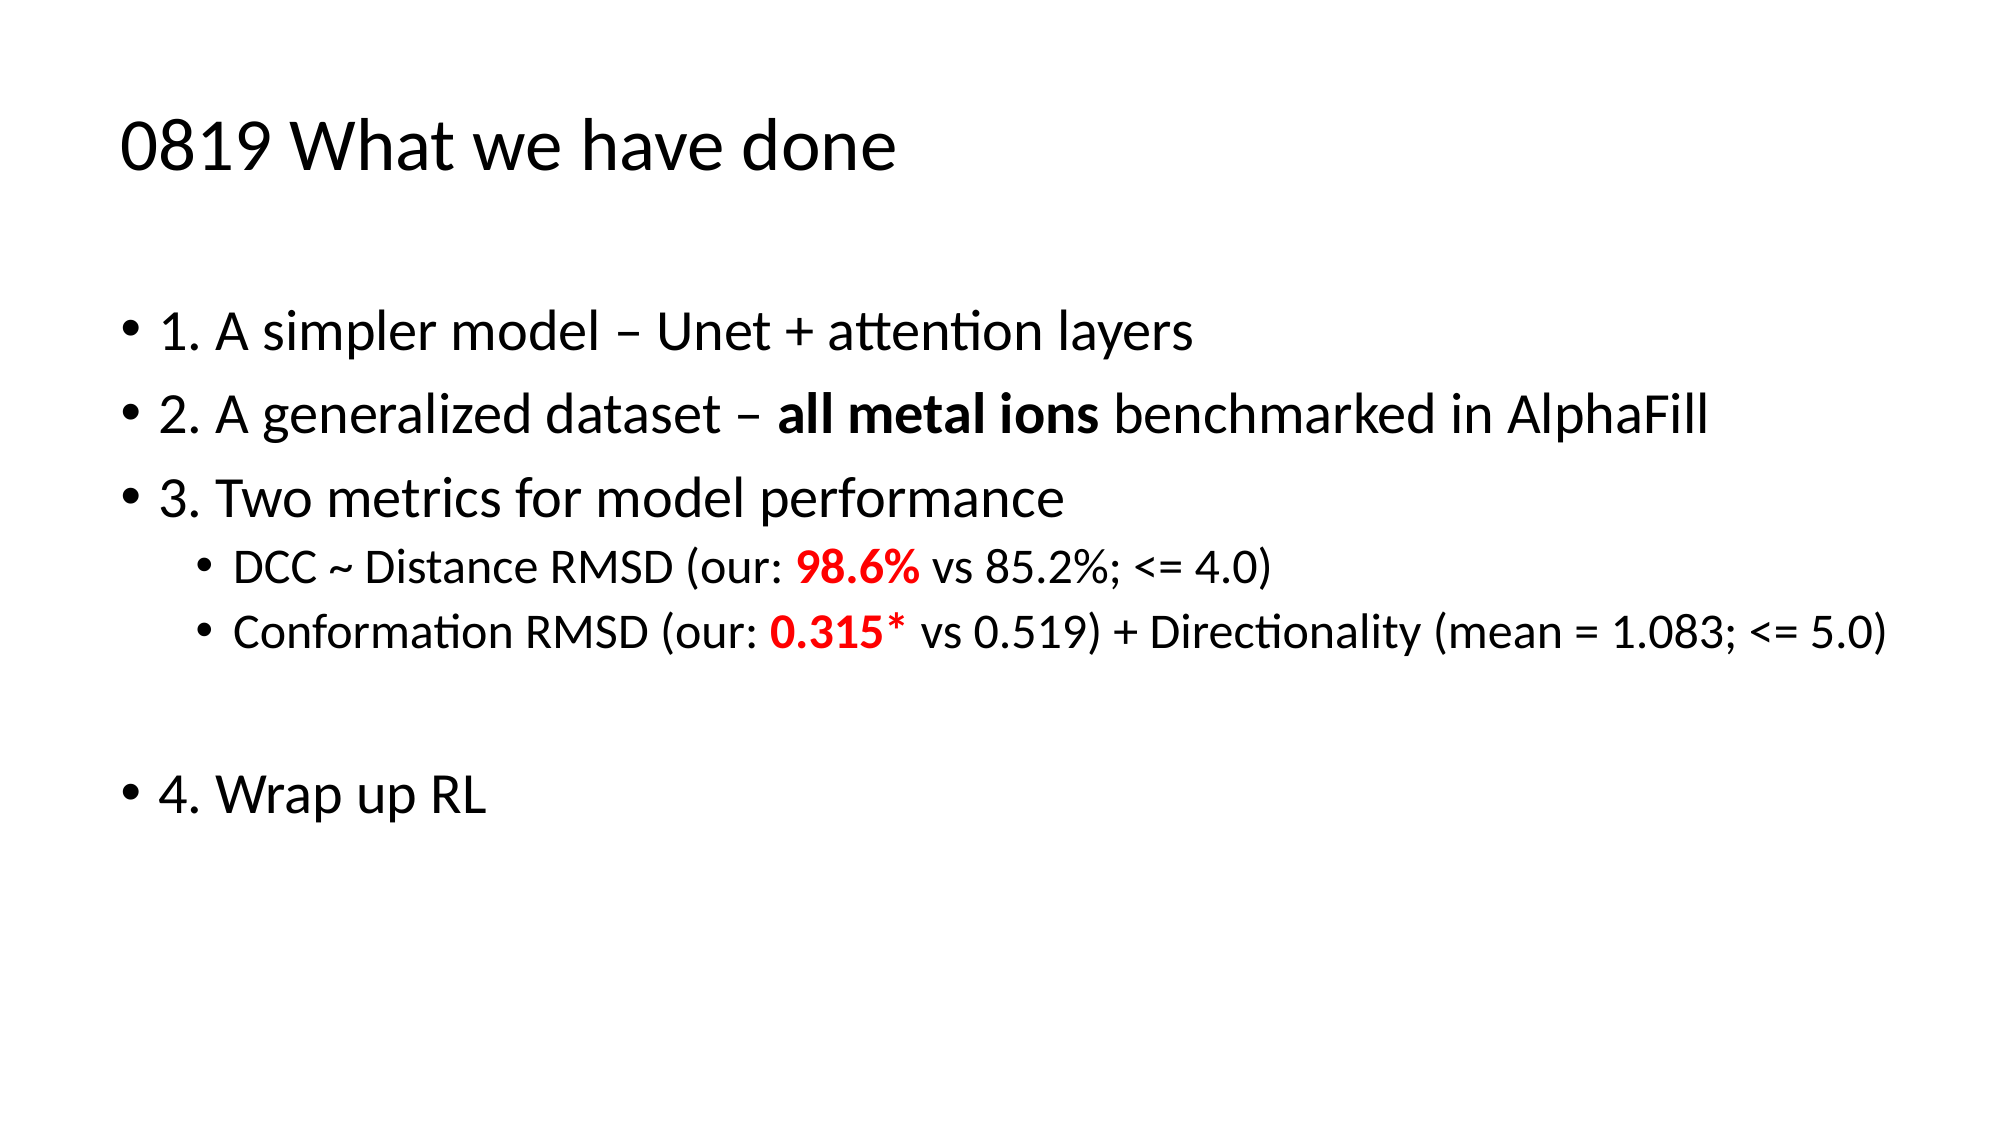

# 0819 What we have done
1. A simpler model – Unet + attention layers
2. A generalized dataset – all metal ions benchmarked in AlphaFill
3. Two metrics for model performance
DCC ~ Distance RMSD (our: 98.6% vs 85.2%; <= 4.0)
Conformation RMSD (our: 0.315* vs 0.519) + Directionality (mean = 1.083; <= 5.0)

4. Wrap up RL